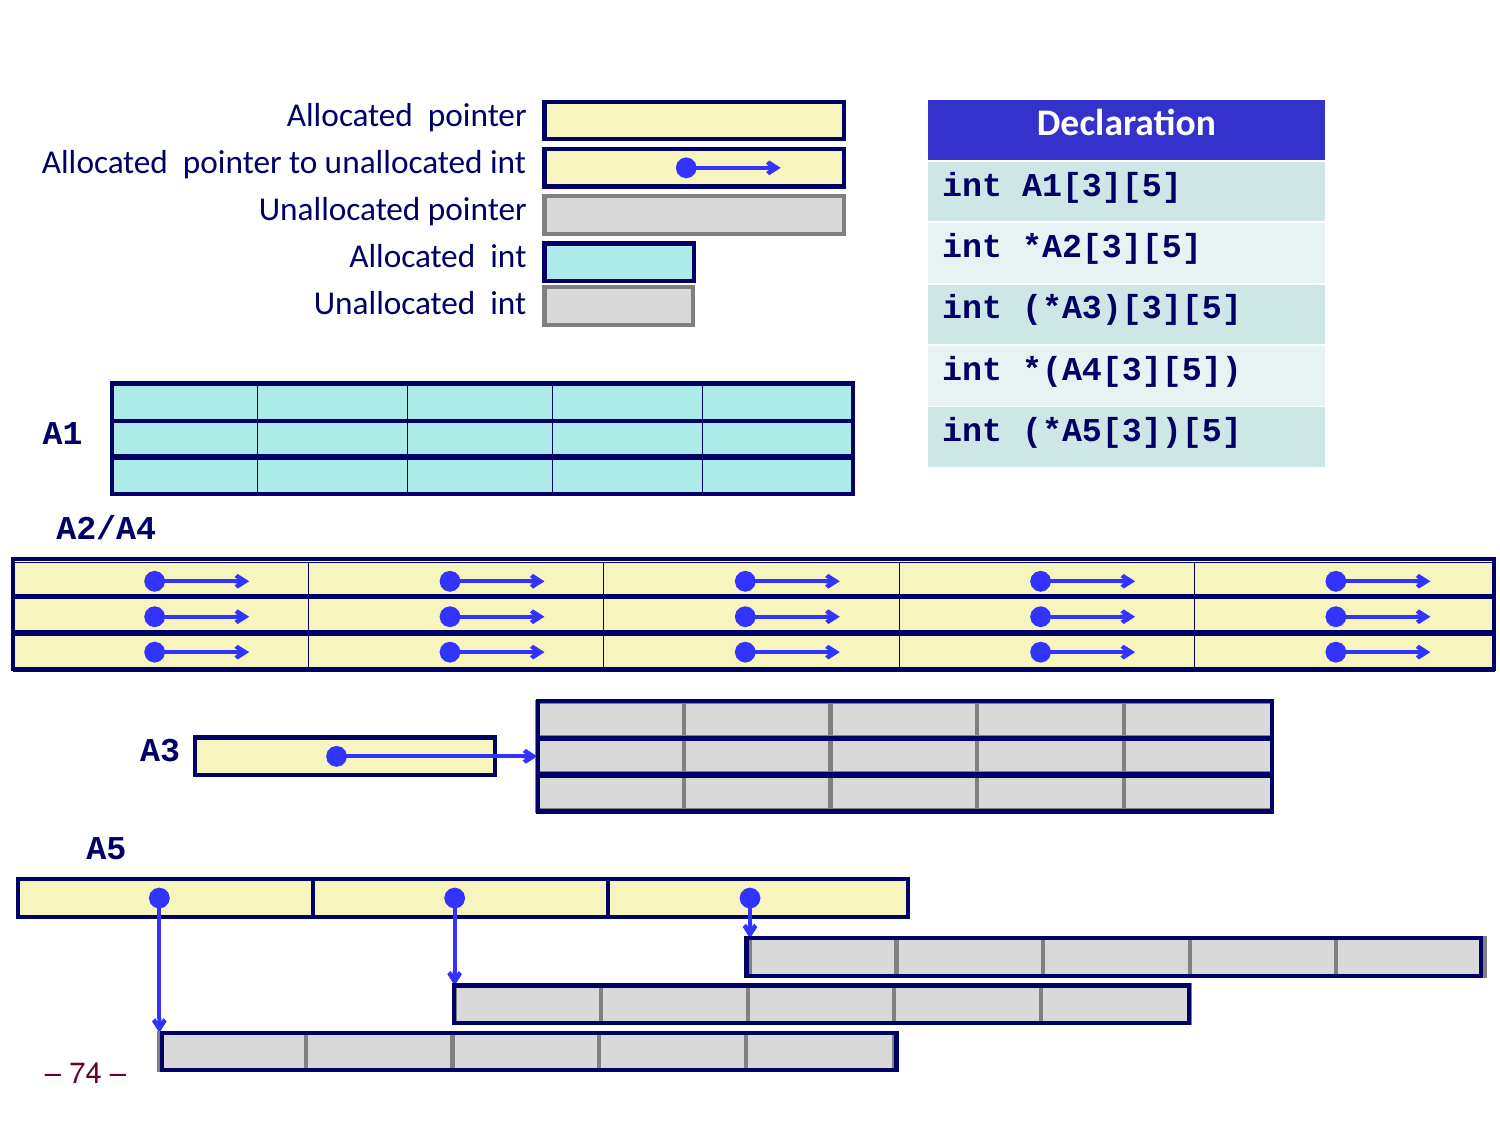

Allocated  pointer

Allocated  pointer to unallocated int

Unallocated pointer

Allocated  int

Unallocated  int

| Declaration |
| --- |
| int A1[3][5] |
| int \*A2[3][5] |
| int (\*A3)[3][5] |
| int \*(A4[3][5]) |
| int (\*A5[3])[5] |

A1
A2/A4

A3
A5